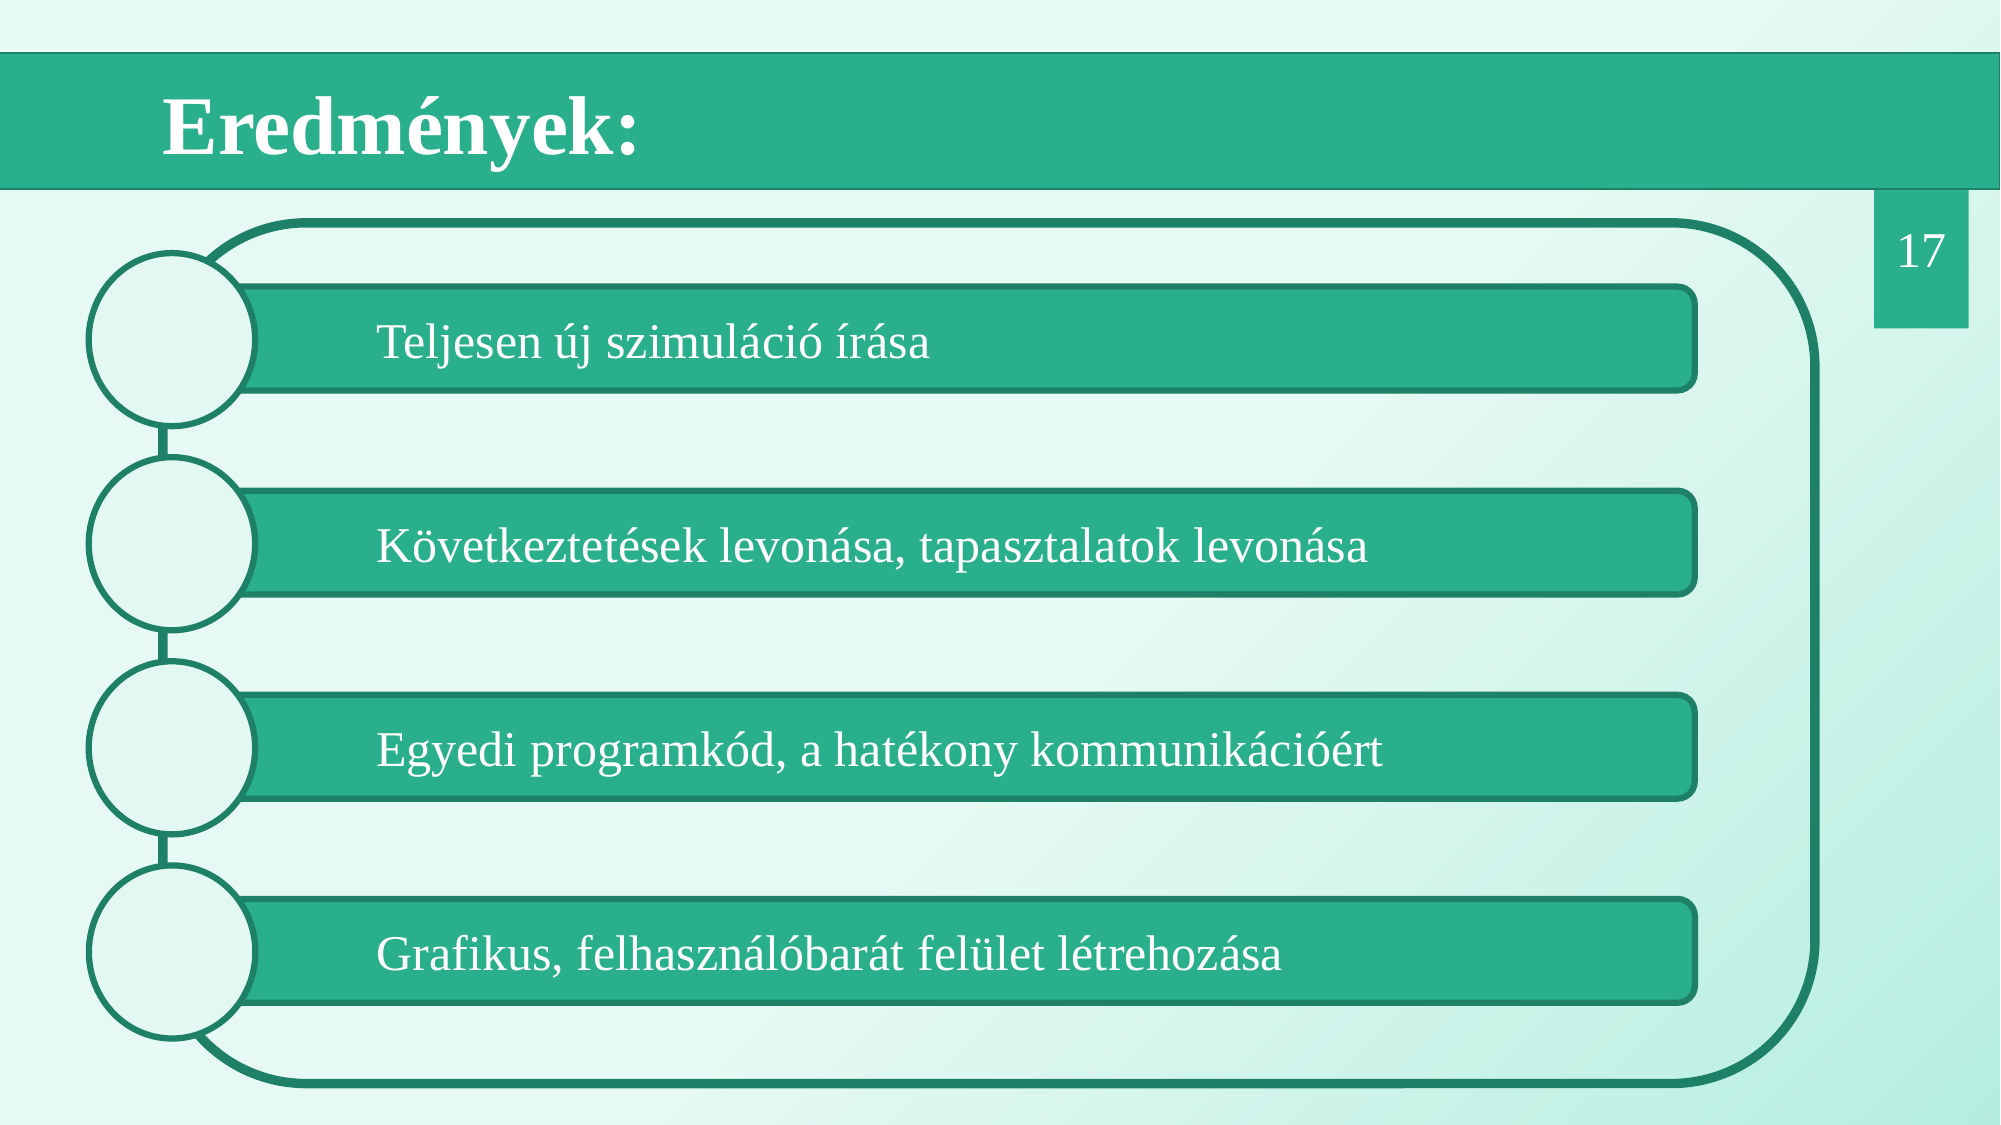

Eredmények:
17

Teljesen új szimuláció írása

Következtetések levonása, tapasztalatok levonása

Egyedi programkód, a hatékony kommunikációért

Grafikus, felhasználóbarát felület létrehozása